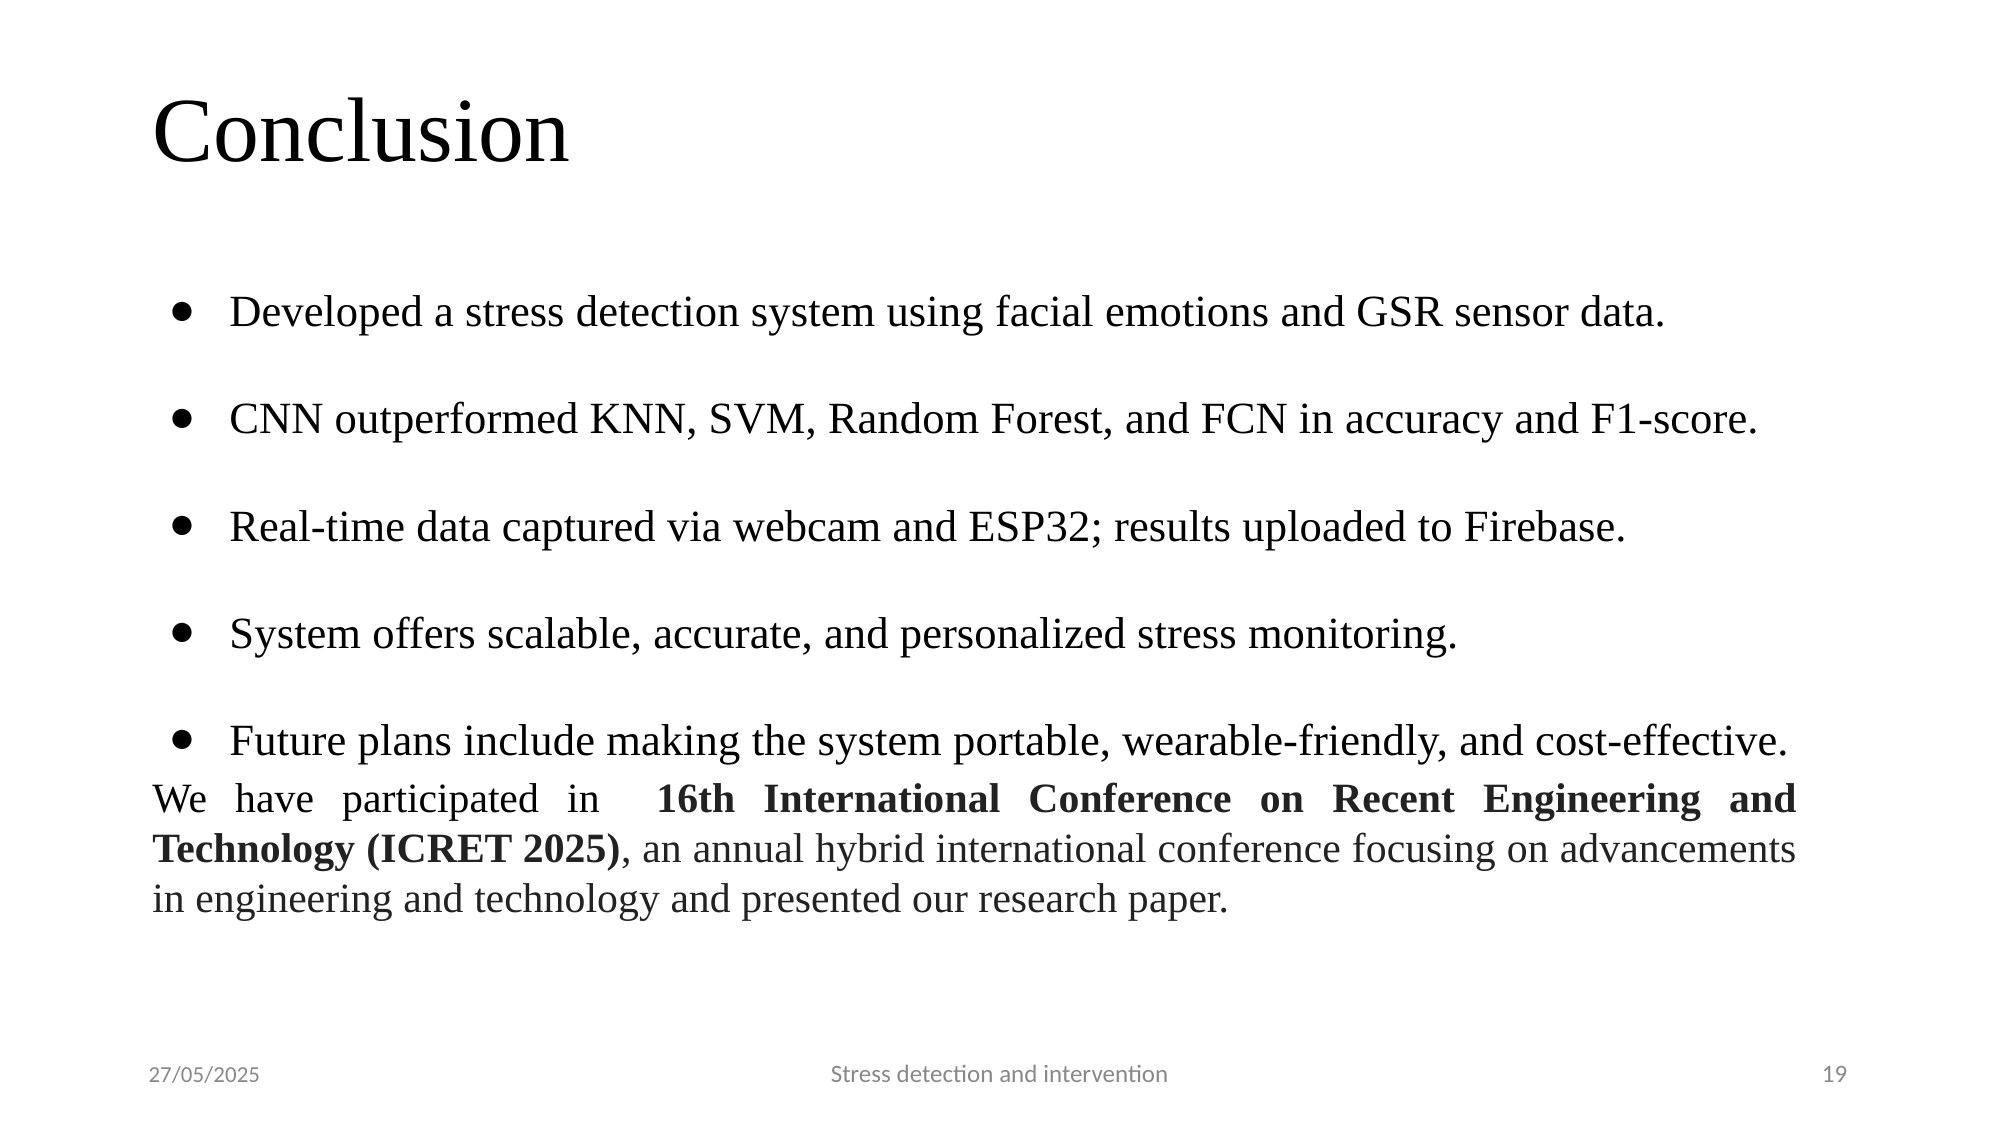

# Conclusion

Developed a stress detection system using facial emotions and GSR sensor data.
CNN outperformed KNN, SVM, Random Forest, and FCN in accuracy and F1-score.
Real-time data captured via webcam and ESP32; results uploaded to Firebase.
System offers scalable, accurate, and personalized stress monitoring.
Future plans include making the system portable, wearable-friendly, and cost-effective.
We have participated in  16th International Conference on Recent Engineering and Technology (ICRET 2025), an annual hybrid international conference focusing on advancements in engineering and technology and presented our research paper.
Stress detection and intervention
19
27/05/2025